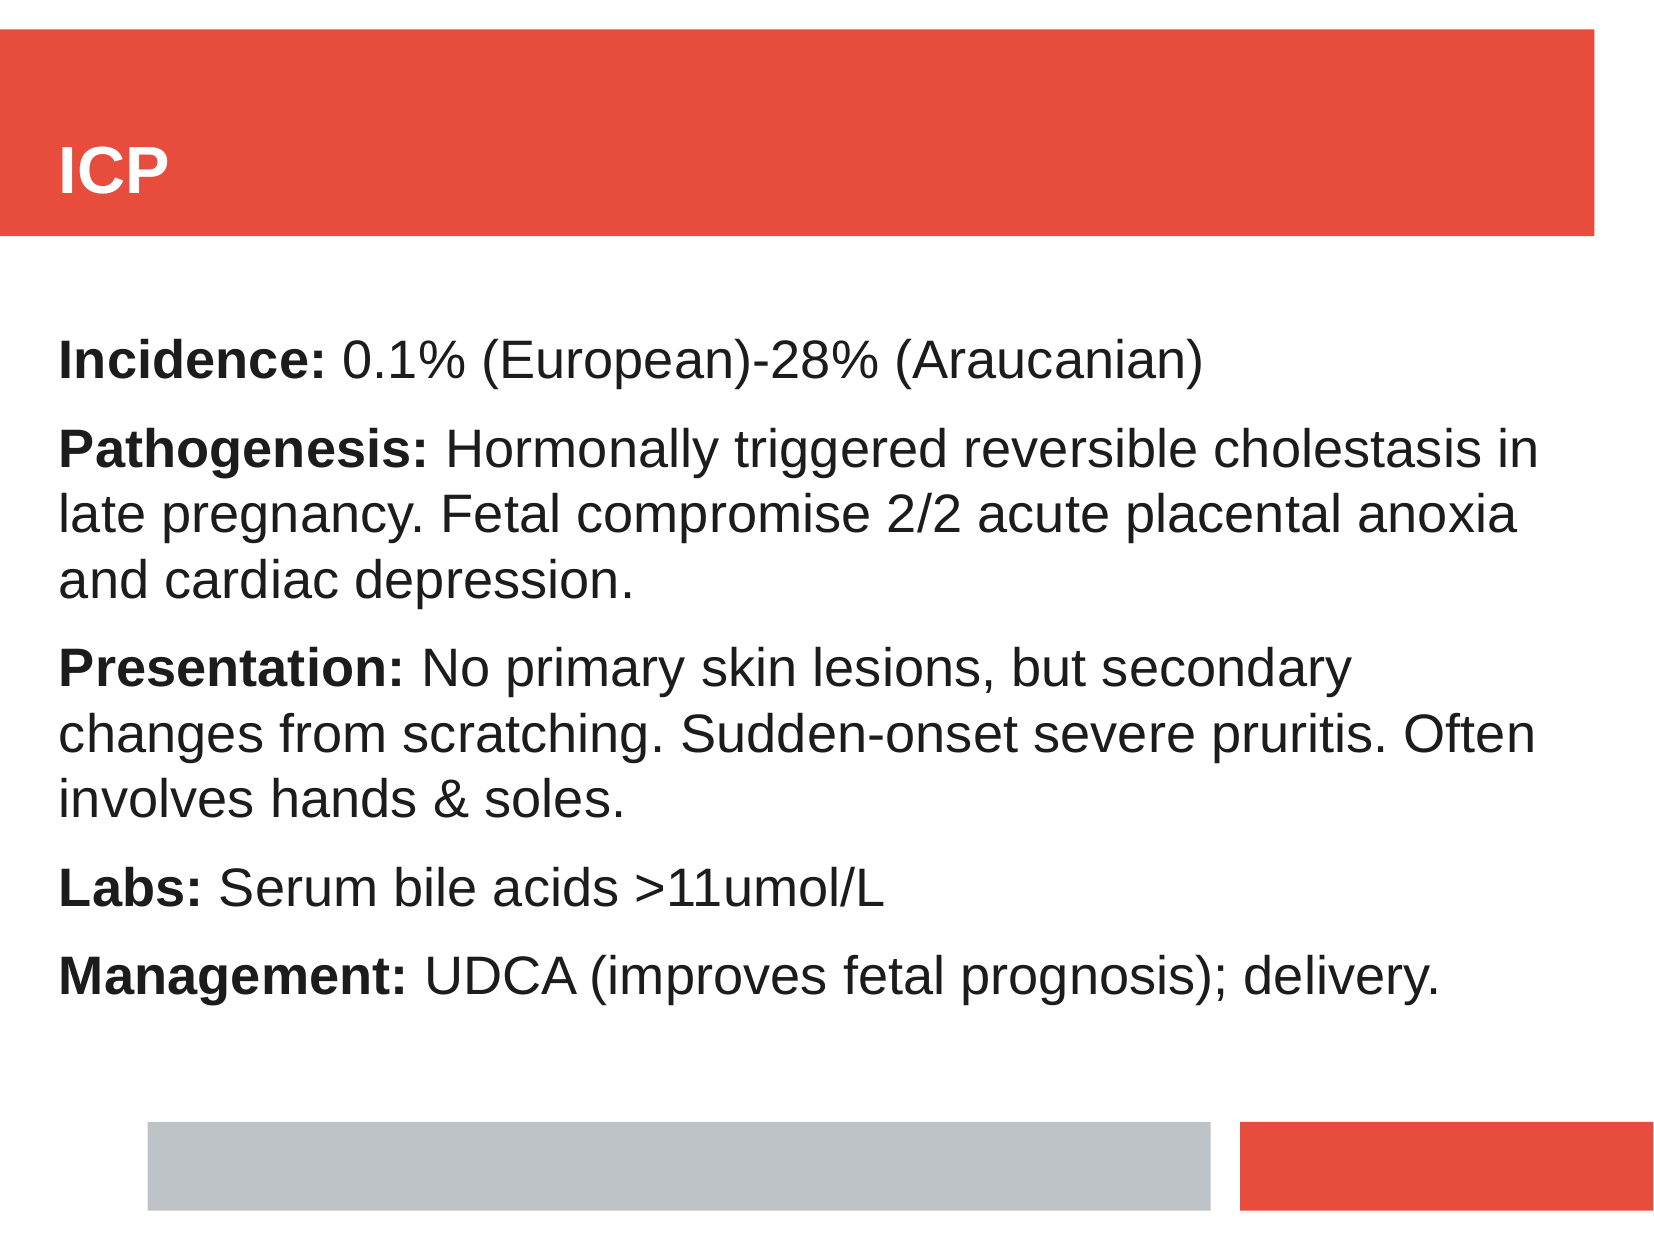

ICP
Incidence: 0.1% (European)-28% (Araucanian)
Pathogenesis: Hormonally triggered reversible cholestasis in late pregnancy. Fetal compromise 2/2 acute placental anoxia and cardiac depression.
Presentation: No primary skin lesions, but secondary changes from scratching. Sudden-onset severe pruritis. Often involves hands & soles.
Labs: Serum bile acids >11umol/L
Management: UDCA (improves fetal prognosis); delivery.